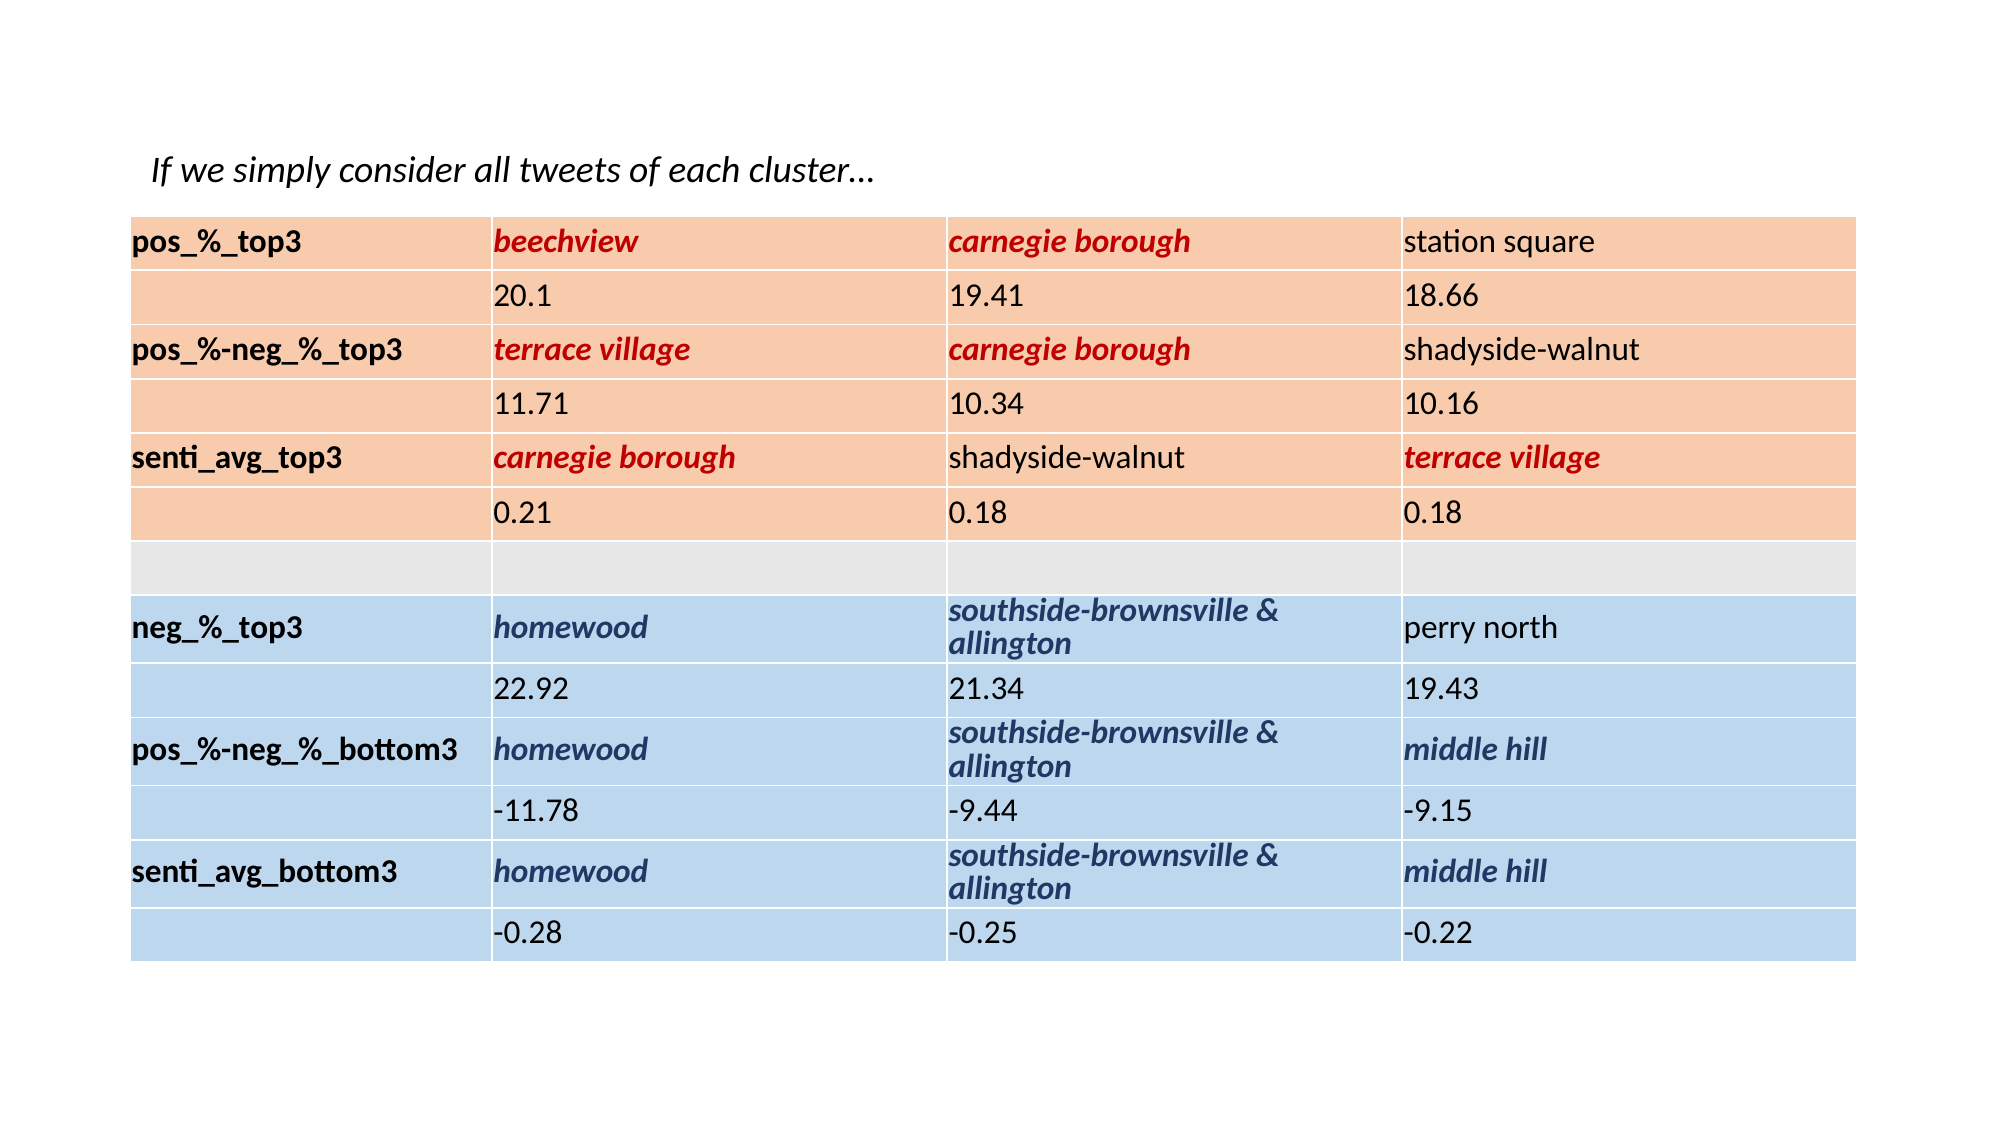

If we simply consider all tweets of each cluster…
| pos\_%\_top3 | beechview | carnegie borough | station square |
| --- | --- | --- | --- |
|  | 20.1 | 19.41 | 18.66 |
| pos\_%-neg\_%\_top3 | terrace village | carnegie borough | shadyside-walnut |
|  | 11.71 | 10.34 | 10.16 |
| senti\_avg\_top3 | carnegie borough | shadyside-walnut | terrace village |
|  | 0.21 | 0.18 | 0.18 |
|  |  |  |  |
| neg\_%\_top3 | homewood | southside-brownsville & allington | perry north |
|  | 22.92 | 21.34 | 19.43 |
| pos\_%-neg\_%\_bottom3 | homewood | southside-brownsville & allington | middle hill |
|  | -11.78 | -9.44 | -9.15 |
| senti\_avg\_bottom3 | homewood | southside-brownsville & allington | middle hill |
|  | -0.28 | -0.25 | -0.22 |